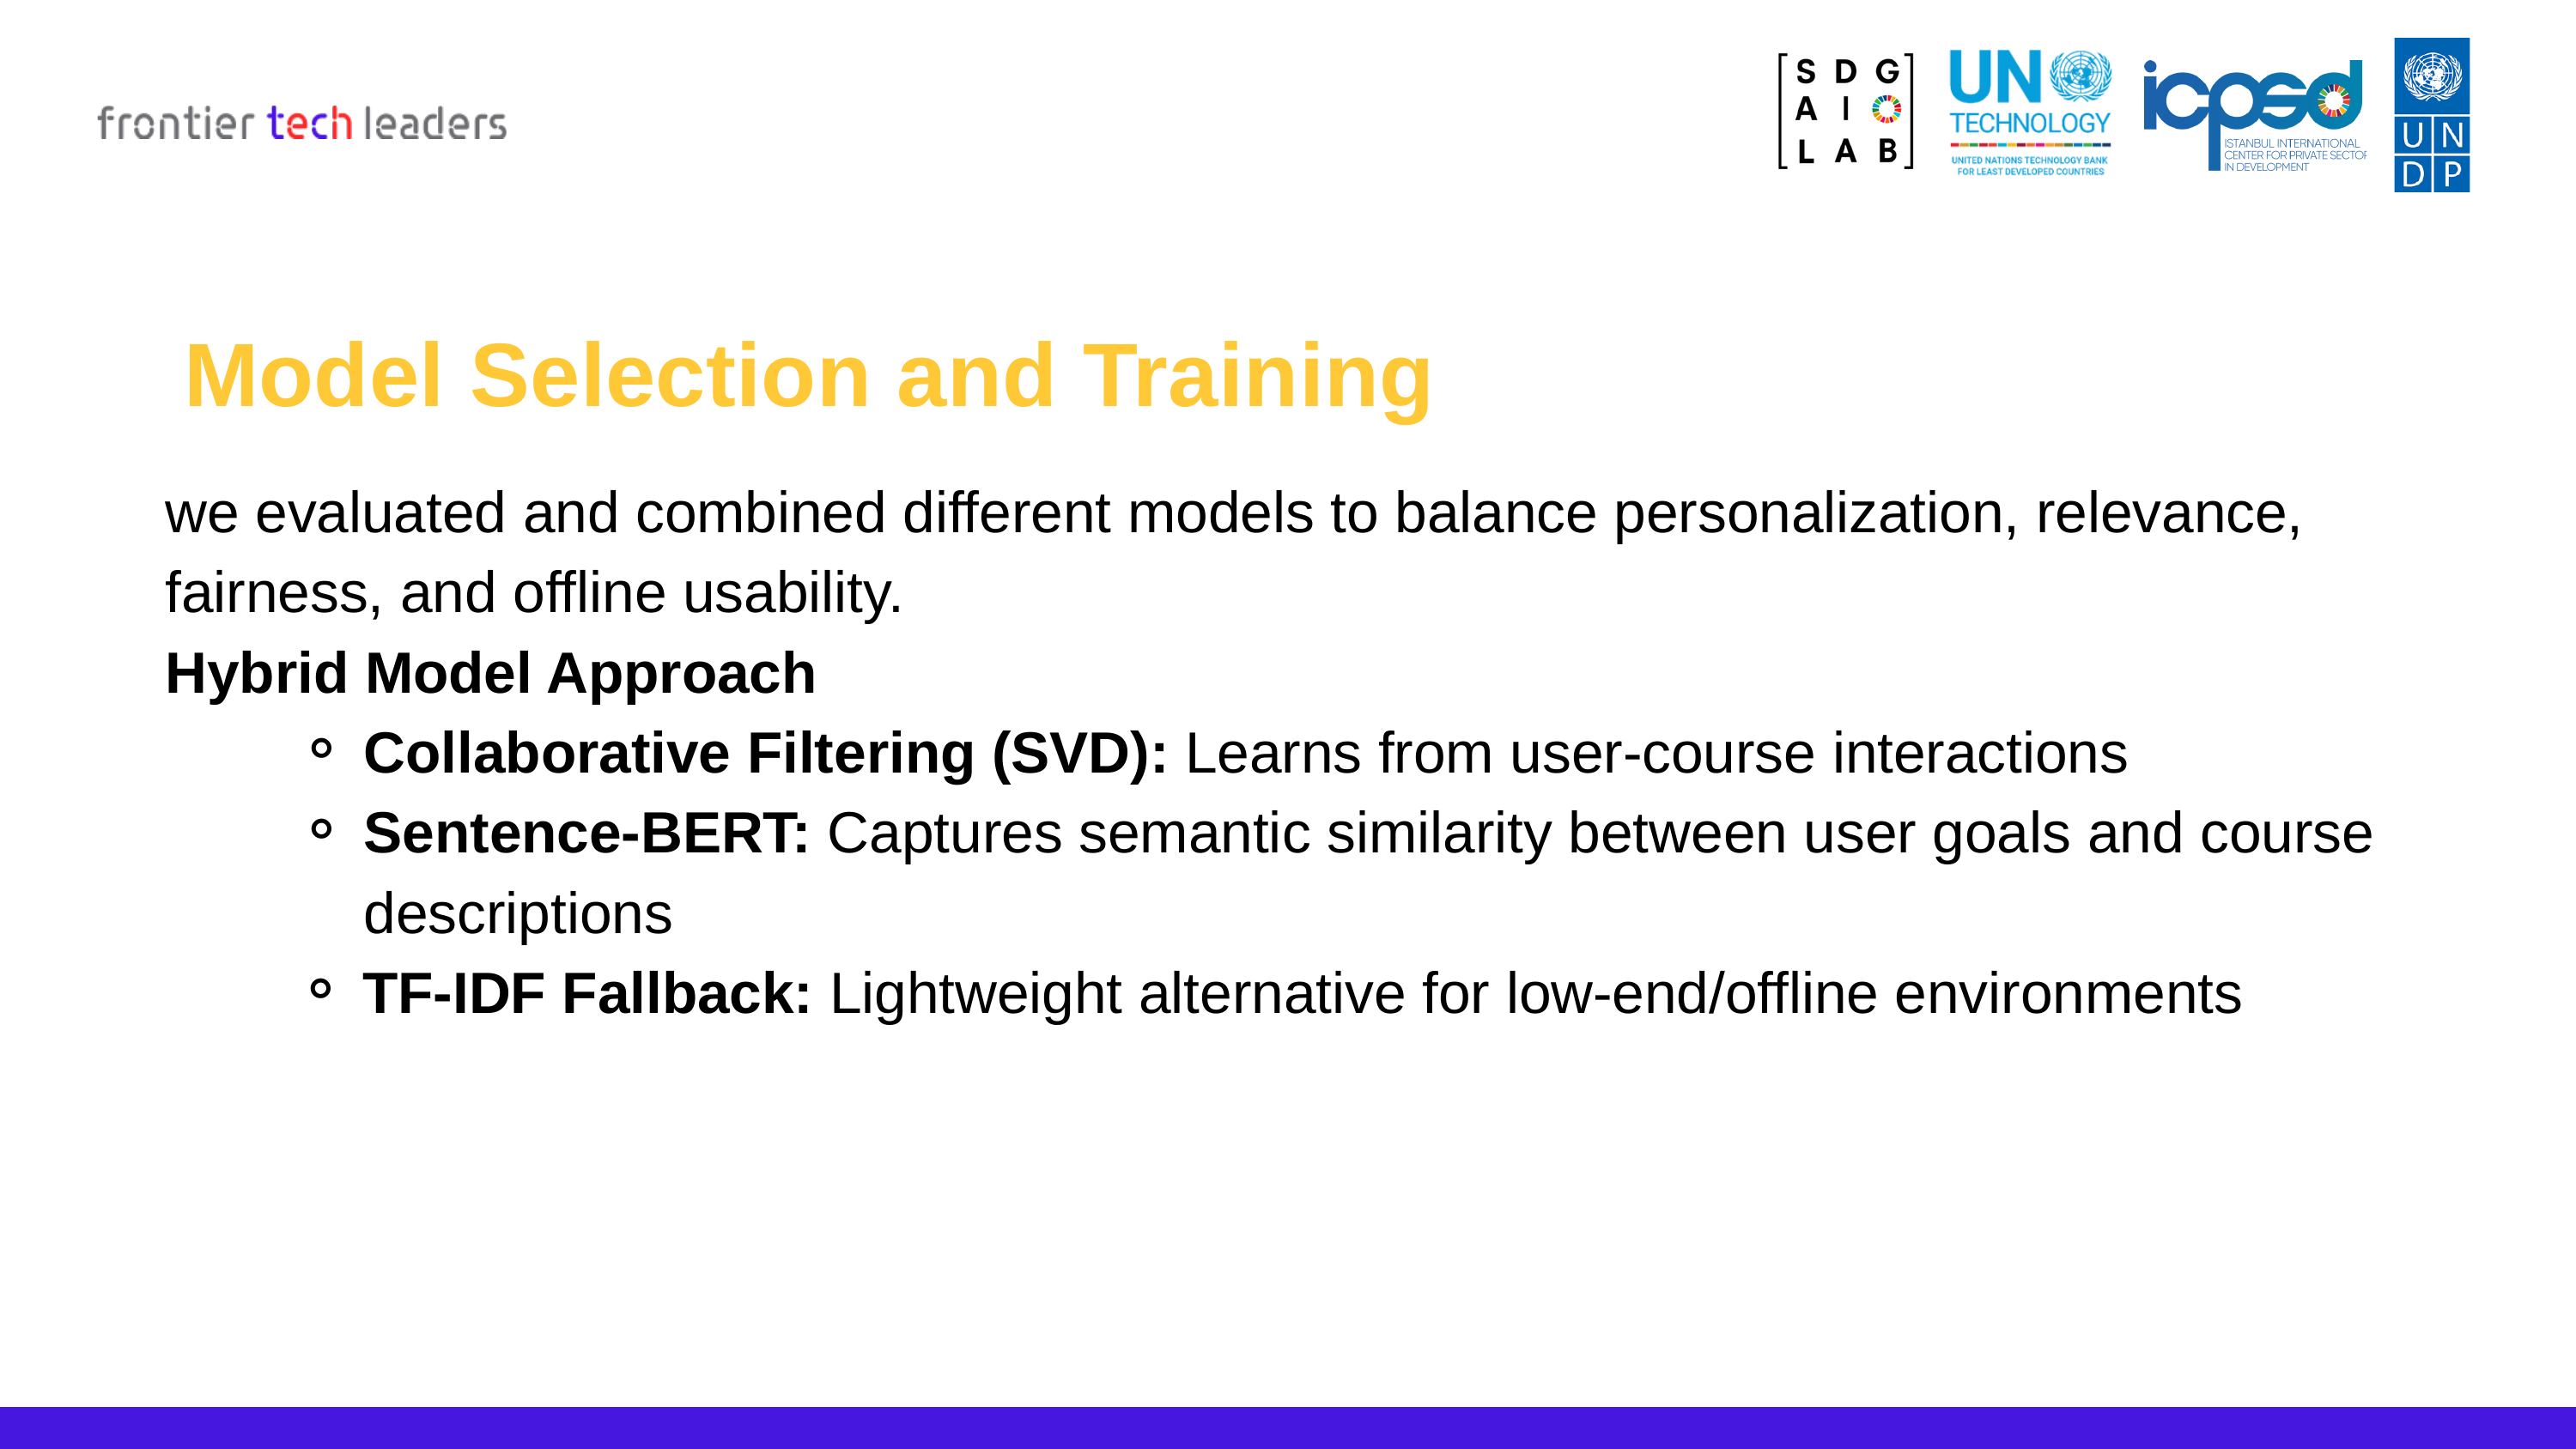

Model Selection and Training
we evaluated and combined different models to balance personalization, relevance, fairness, and offline usability.
Hybrid Model Approach
Collaborative Filtering (SVD): Learns from user-course interactions
Sentence-BERT: Captures semantic similarity between user goals and course descriptions
TF-IDF Fallback: Lightweight alternative for low-end/offline environments

Lorem ipsum